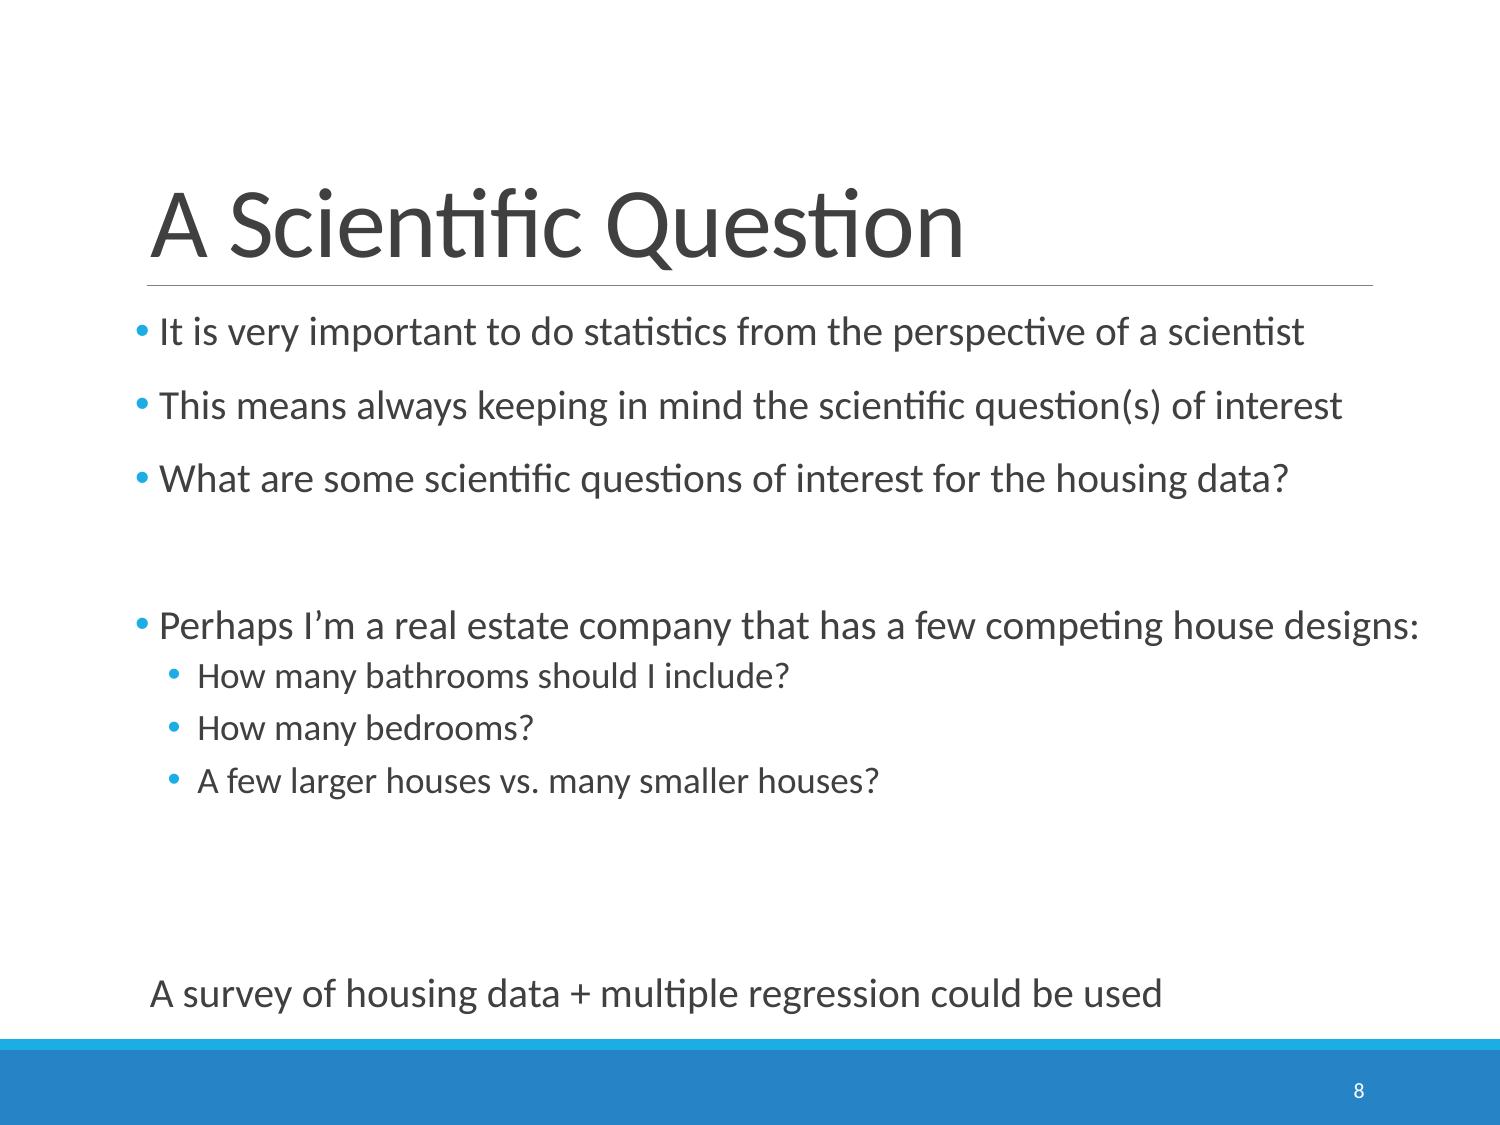

# A Scientific Question
 It is very important to do statistics from the perspective of a scientist
 This means always keeping in mind the scientific question(s) of interest
 What are some scientific questions of interest for the housing data?

 Perhaps I’m a real estate company that has a few competing house designs:
How many bathrooms should I include?
How many bedrooms?
A few larger houses vs. many smaller houses?

A survey of housing data + multiple regression could be used
8